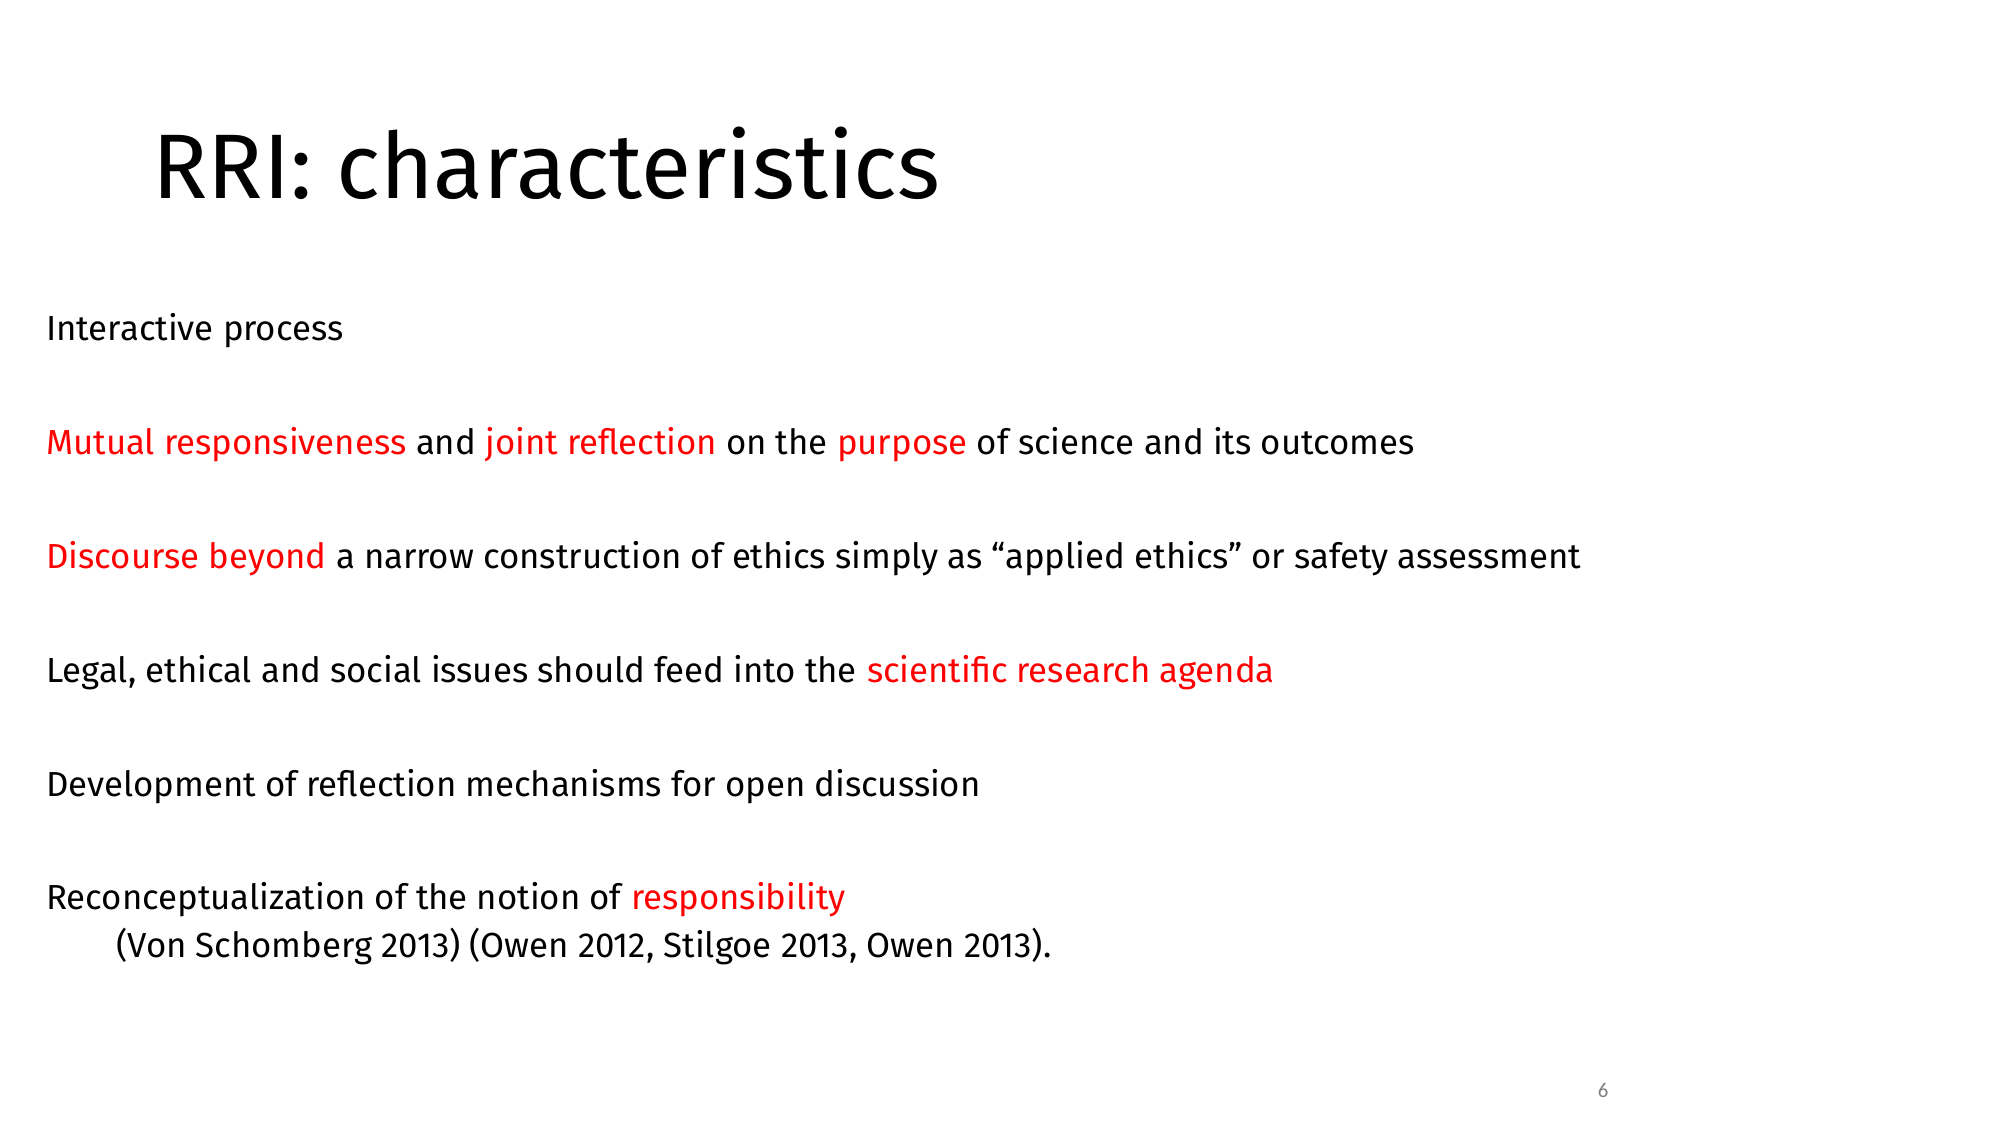

# RRI: characteristics
Interactive process

Mutual responsiveness and joint reflection on the purpose of science and its outcomes

Discourse beyond a narrow construction of ethics simply as “applied ethics” or safety assessment

Legal, ethical and social issues should feed into the scientific research agenda

Development of reflection mechanisms for open discussion

Reconceptualization of the notion of responsibility
(Von Schomberg 2013) (Owen 2012, Stilgoe 2013, Owen 2013).

6